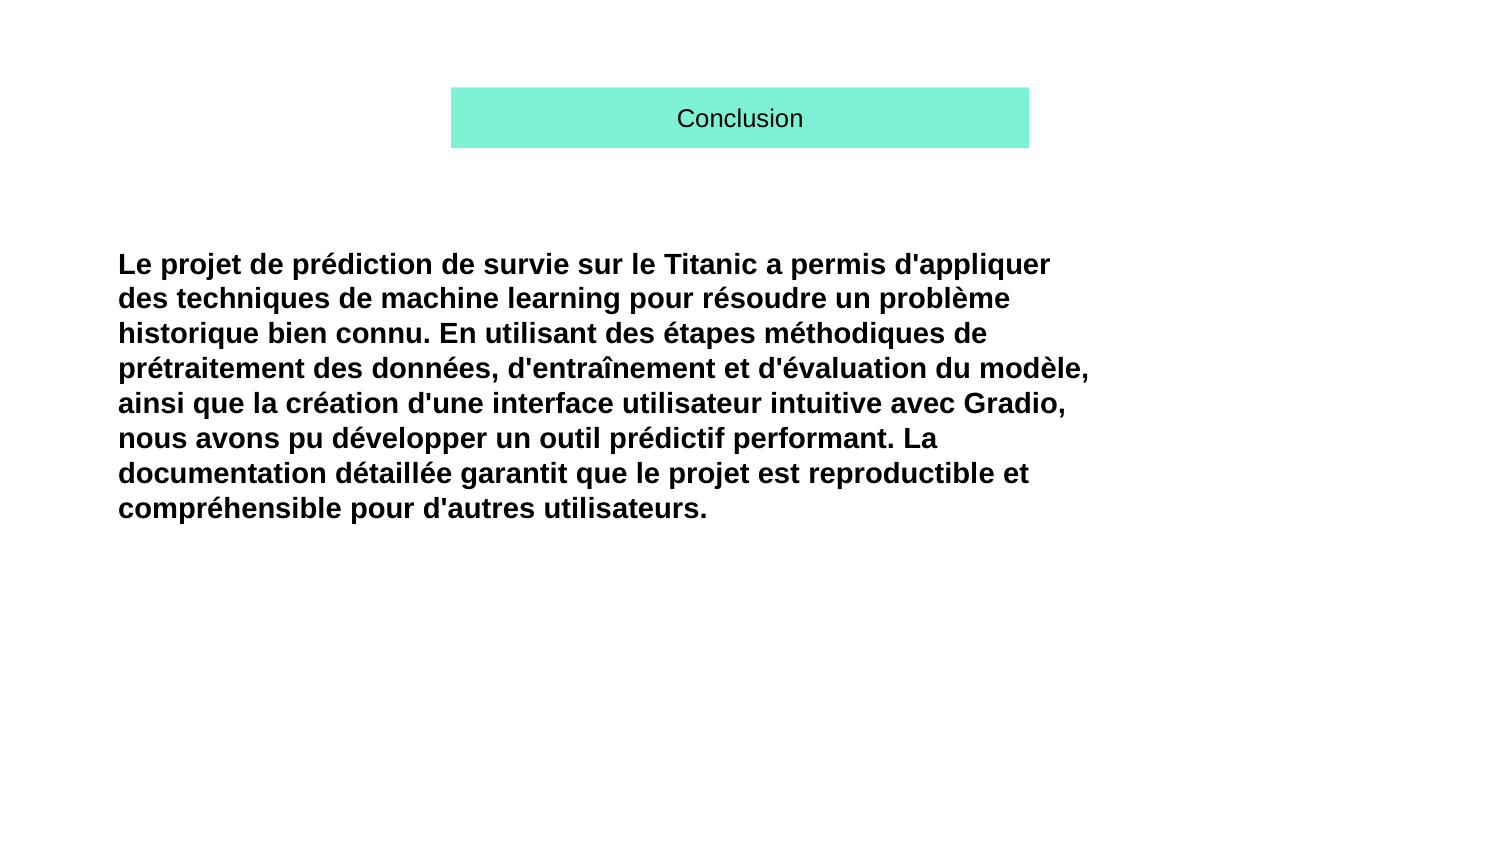

# Conclusion
Le projet de prédiction de survie sur le Titanic a permis d'appliquer des techniques de machine learning pour résoudre un problème historique bien connu. En utilisant des étapes méthodiques de prétraitement des données, d'entraînement et d'évaluation du modèle, ainsi que la création d'une interface utilisateur intuitive avec Gradio, nous avons pu développer un outil prédictif performant. La documentation détaillée garantit que le projet est reproductible et compréhensible pour d'autres utilisateurs.